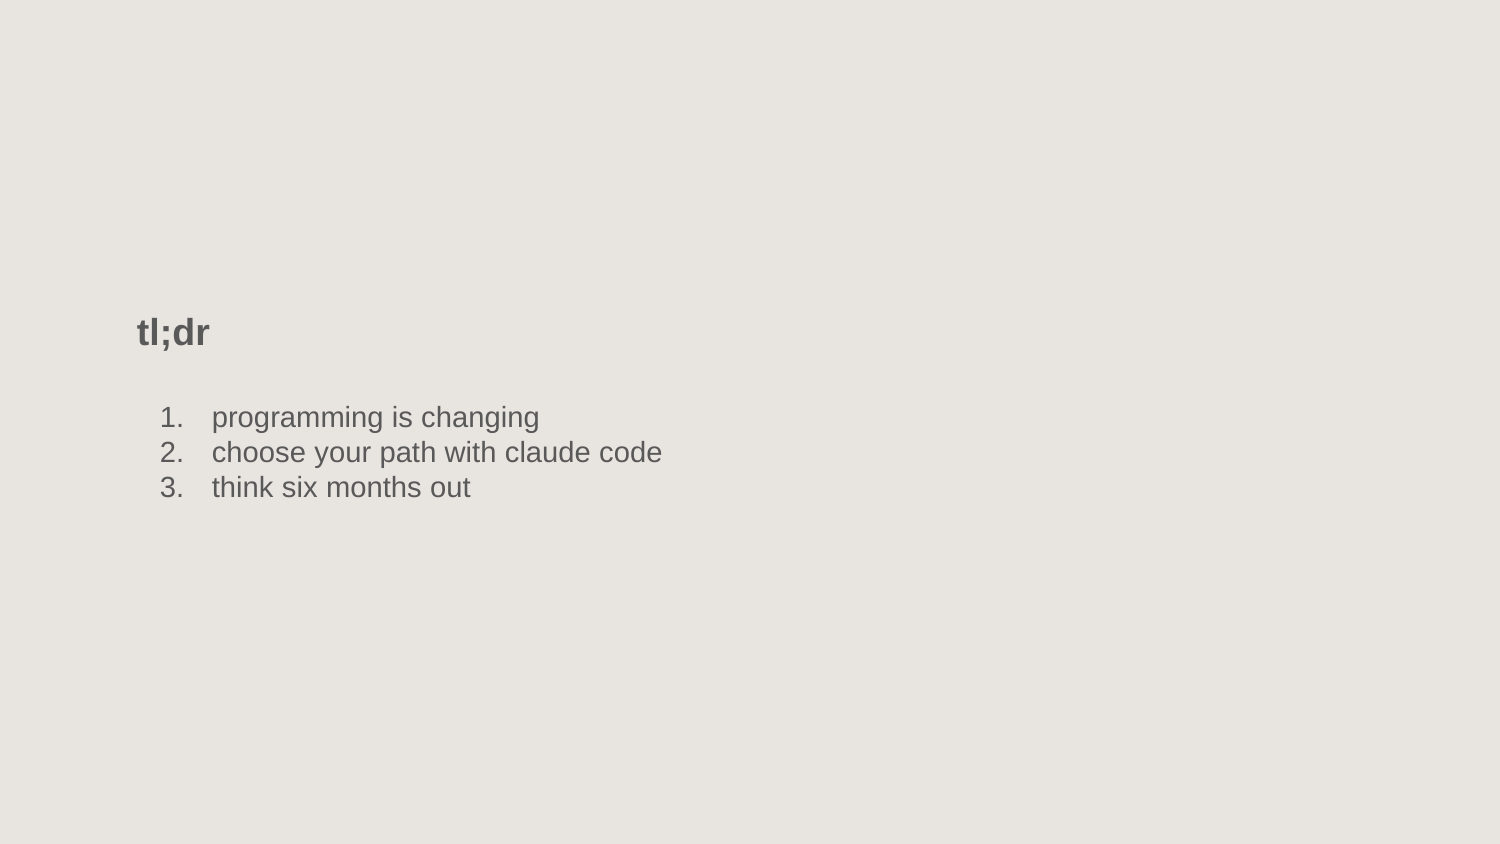

tl;dr

programming is changing
choose your path with claude code
think six months out